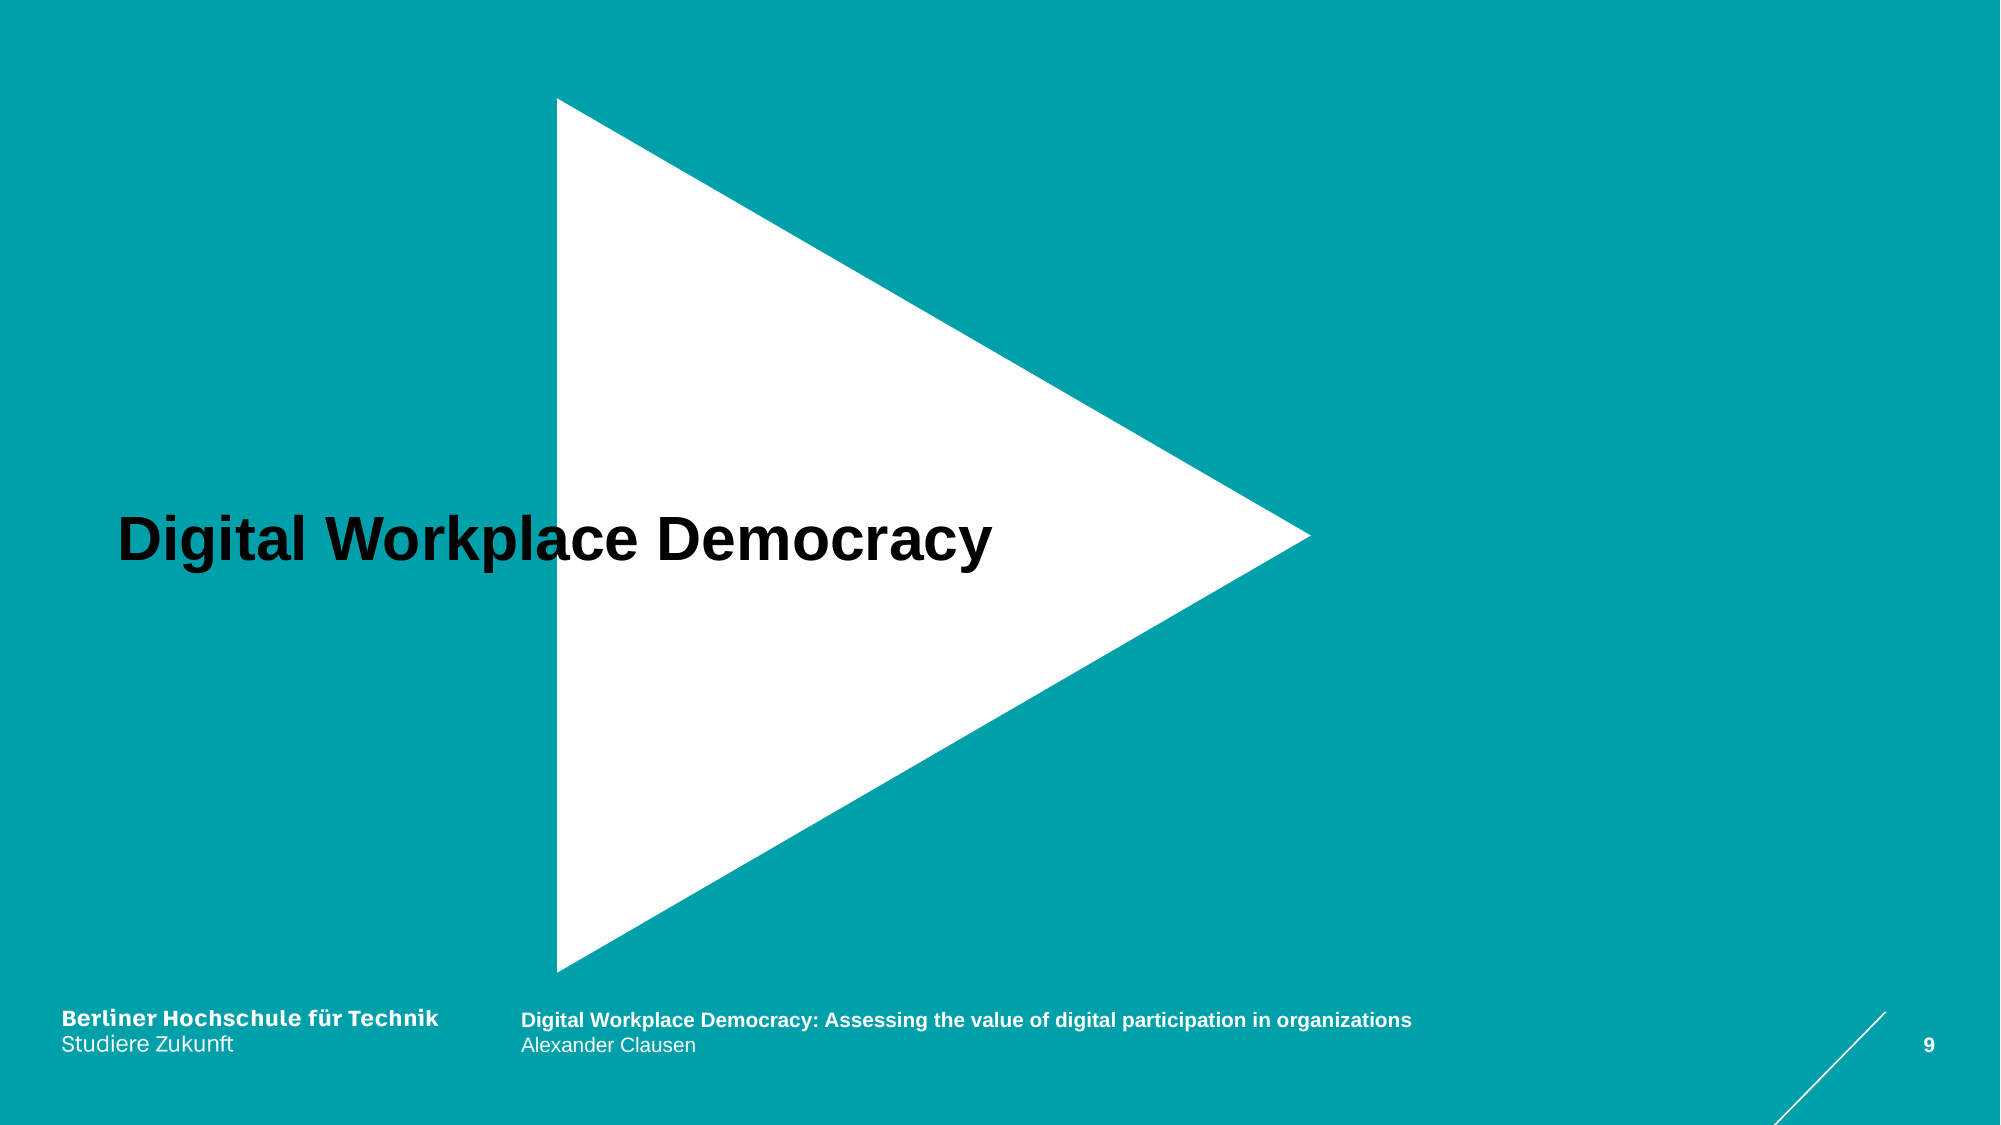

Digital Workplace Democracy
Digital Workplace Democracy: Assessing the value of digital participation in organizations
Alexander Clausen
9